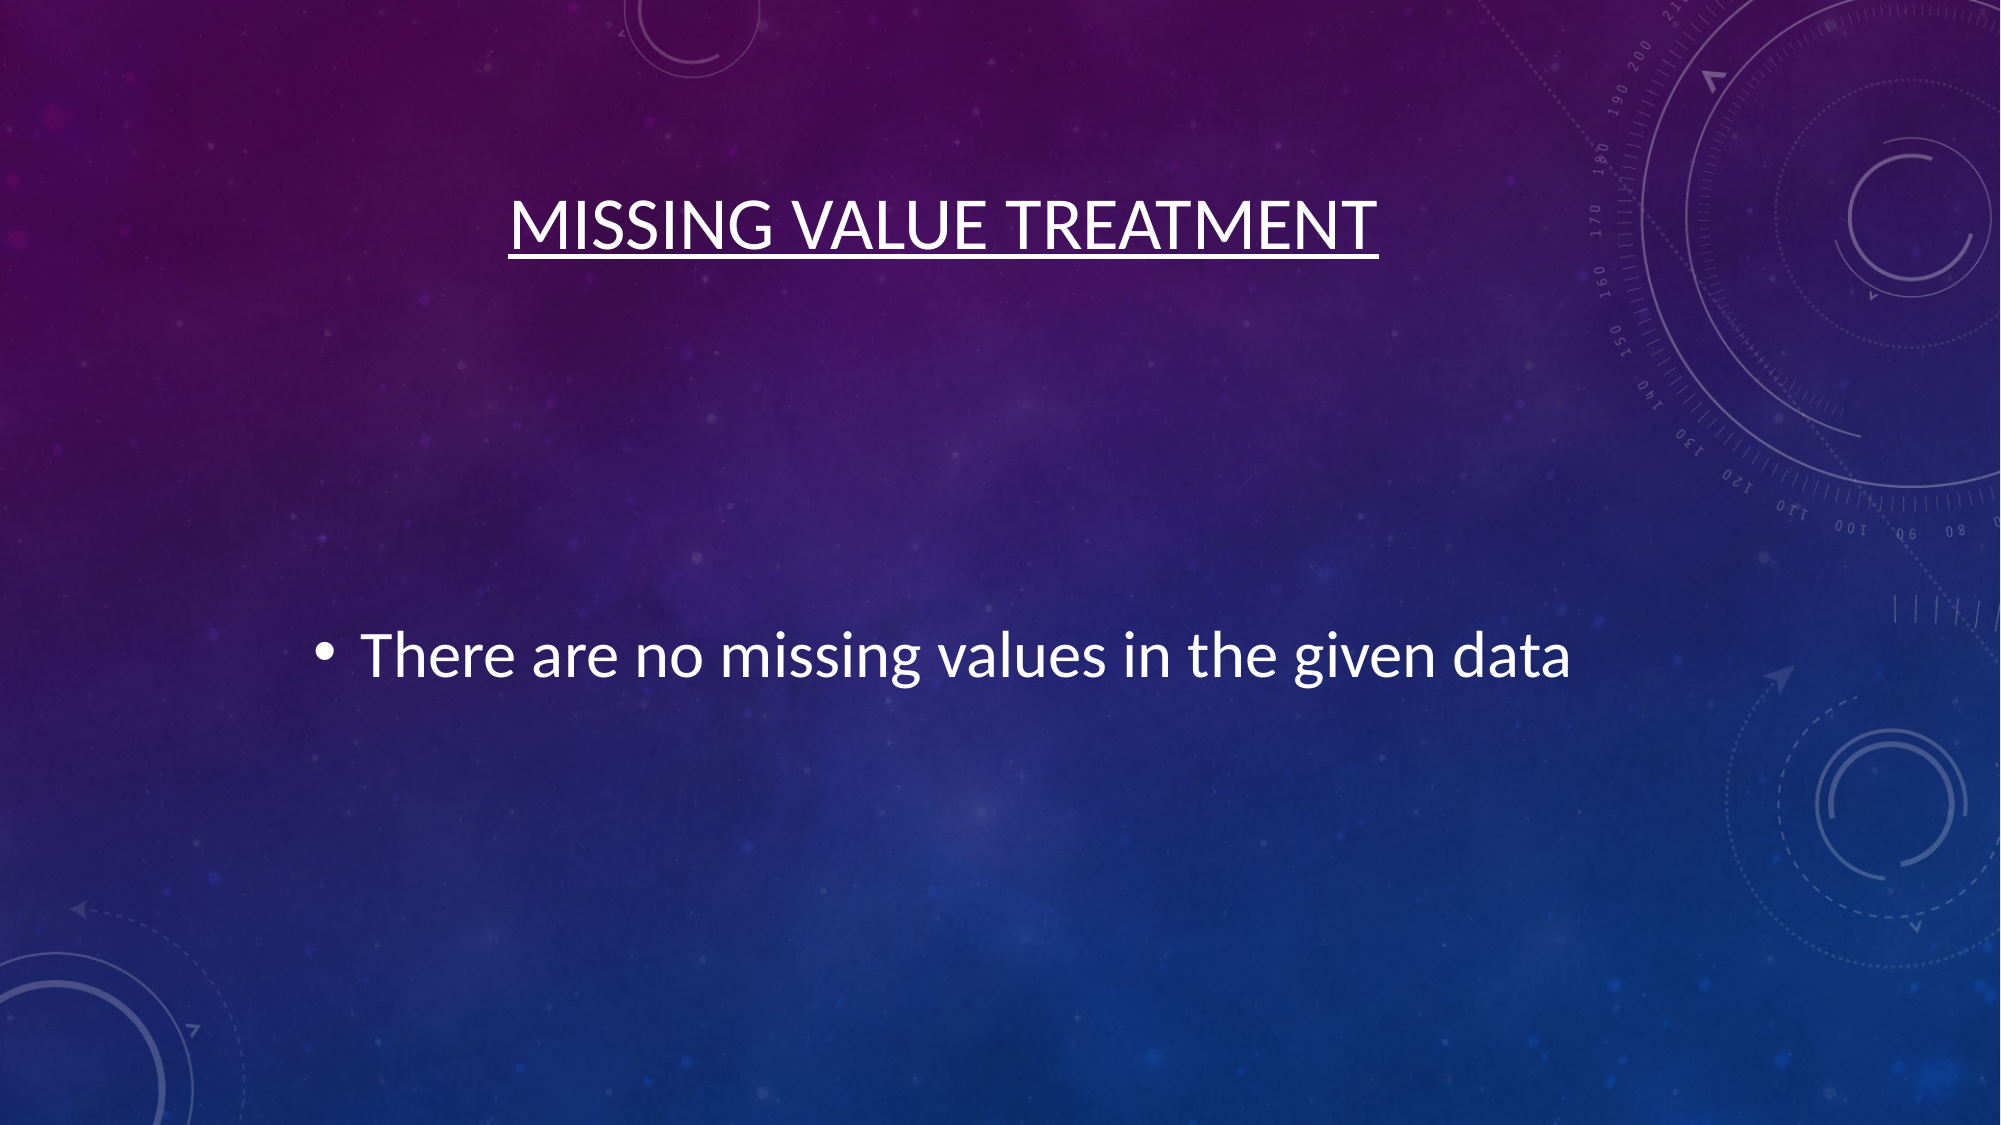

# MISSING VALUE TREATMENT
There are no missing values in the given data